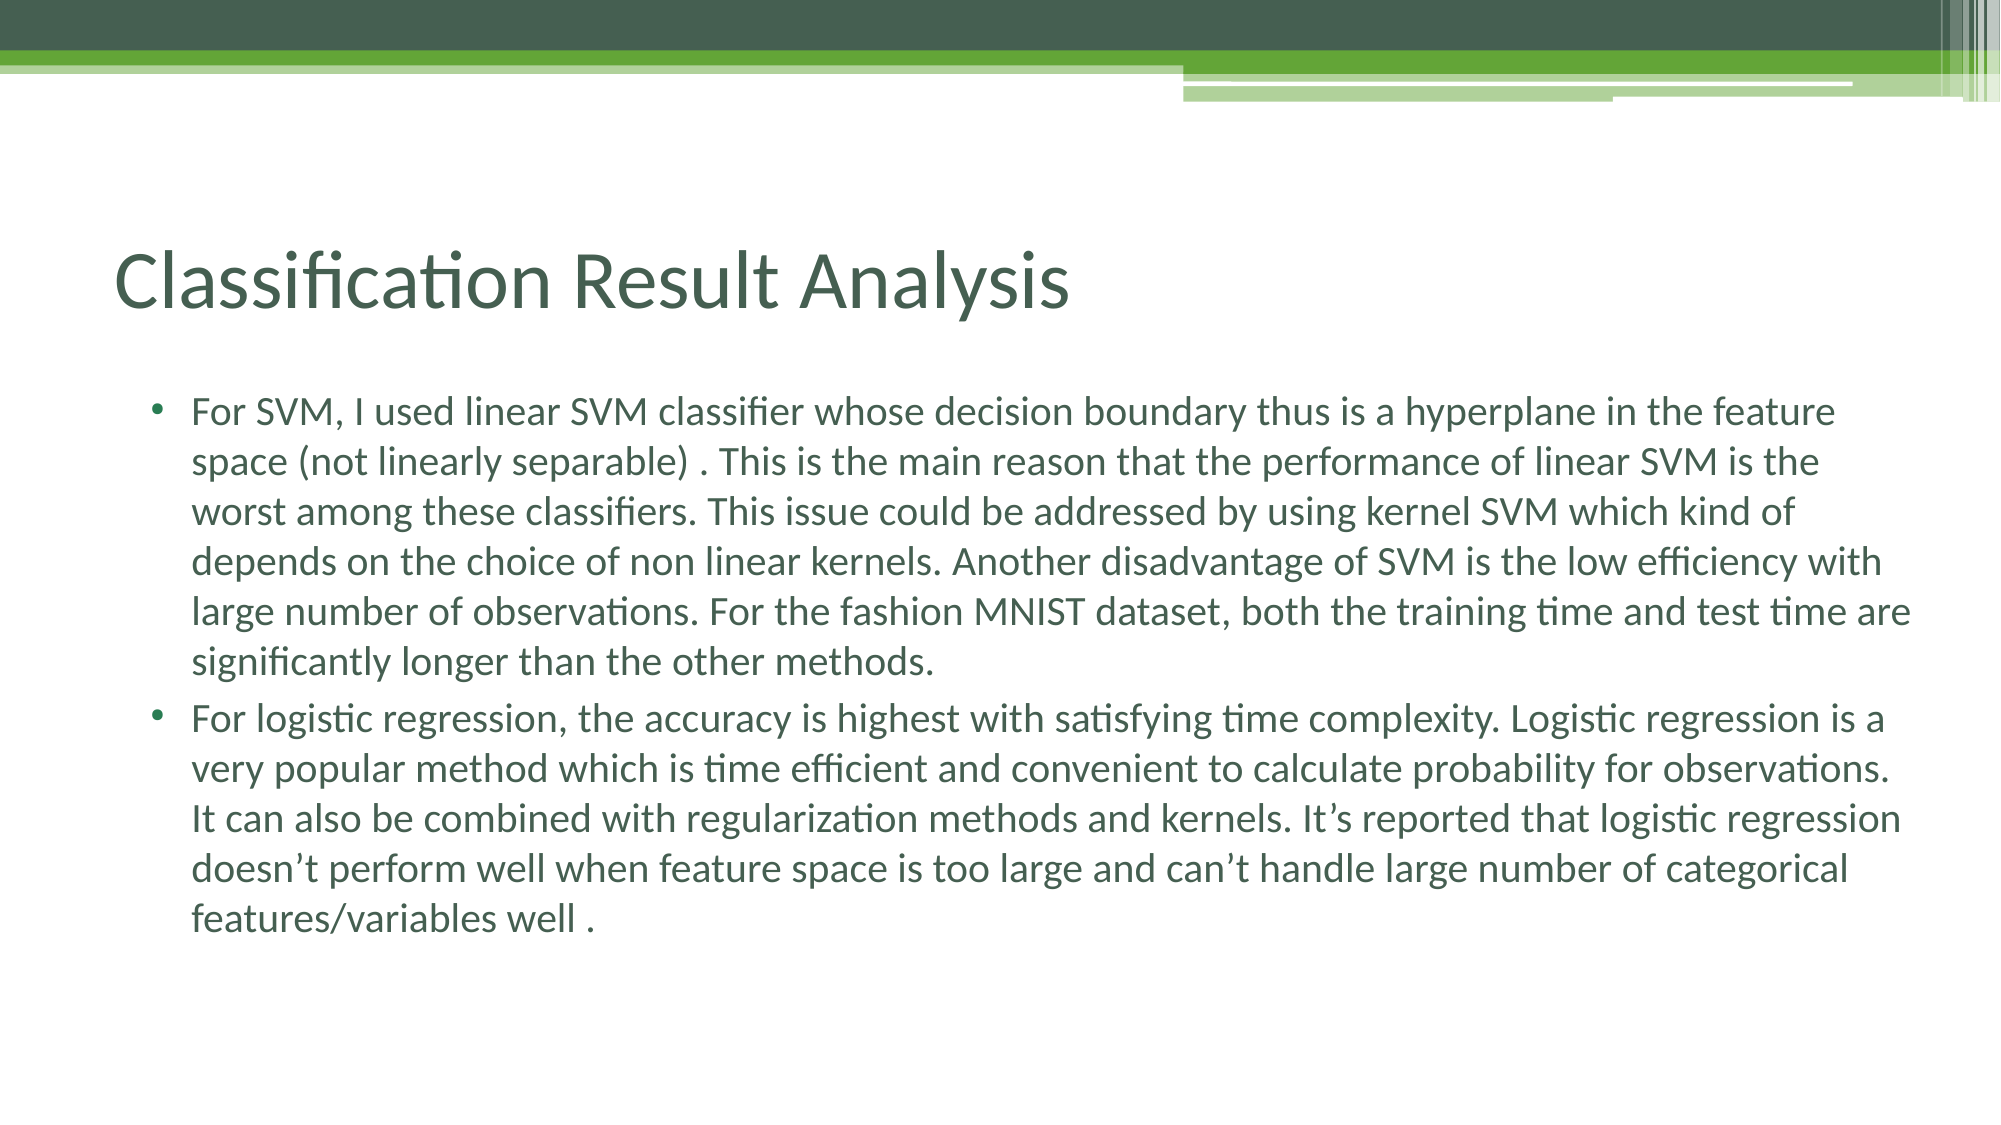

# Classification Result Analysis
For SVM, I used linear SVM classifier whose decision boundary thus is a hyperplane in the feature space (not linearly separable) . This is the main reason that the performance of linear SVM is the worst among these classifiers. This issue could be addressed by using kernel SVM which kind of depends on the choice of non linear kernels. Another disadvantage of SVM is the low efficiency with large number of observations. For the fashion MNIST dataset, both the training time and test time are significantly longer than the other methods.
For logistic regression, the accuracy is highest with satisfying time complexity. Logistic regression is a very popular method which is time efficient and convenient to calculate probability for observations. It can also be combined with regularization methods and kernels. It’s reported that logistic regression doesn’t perform well when feature space is too large and can’t handle large number of categorical features/variables well .